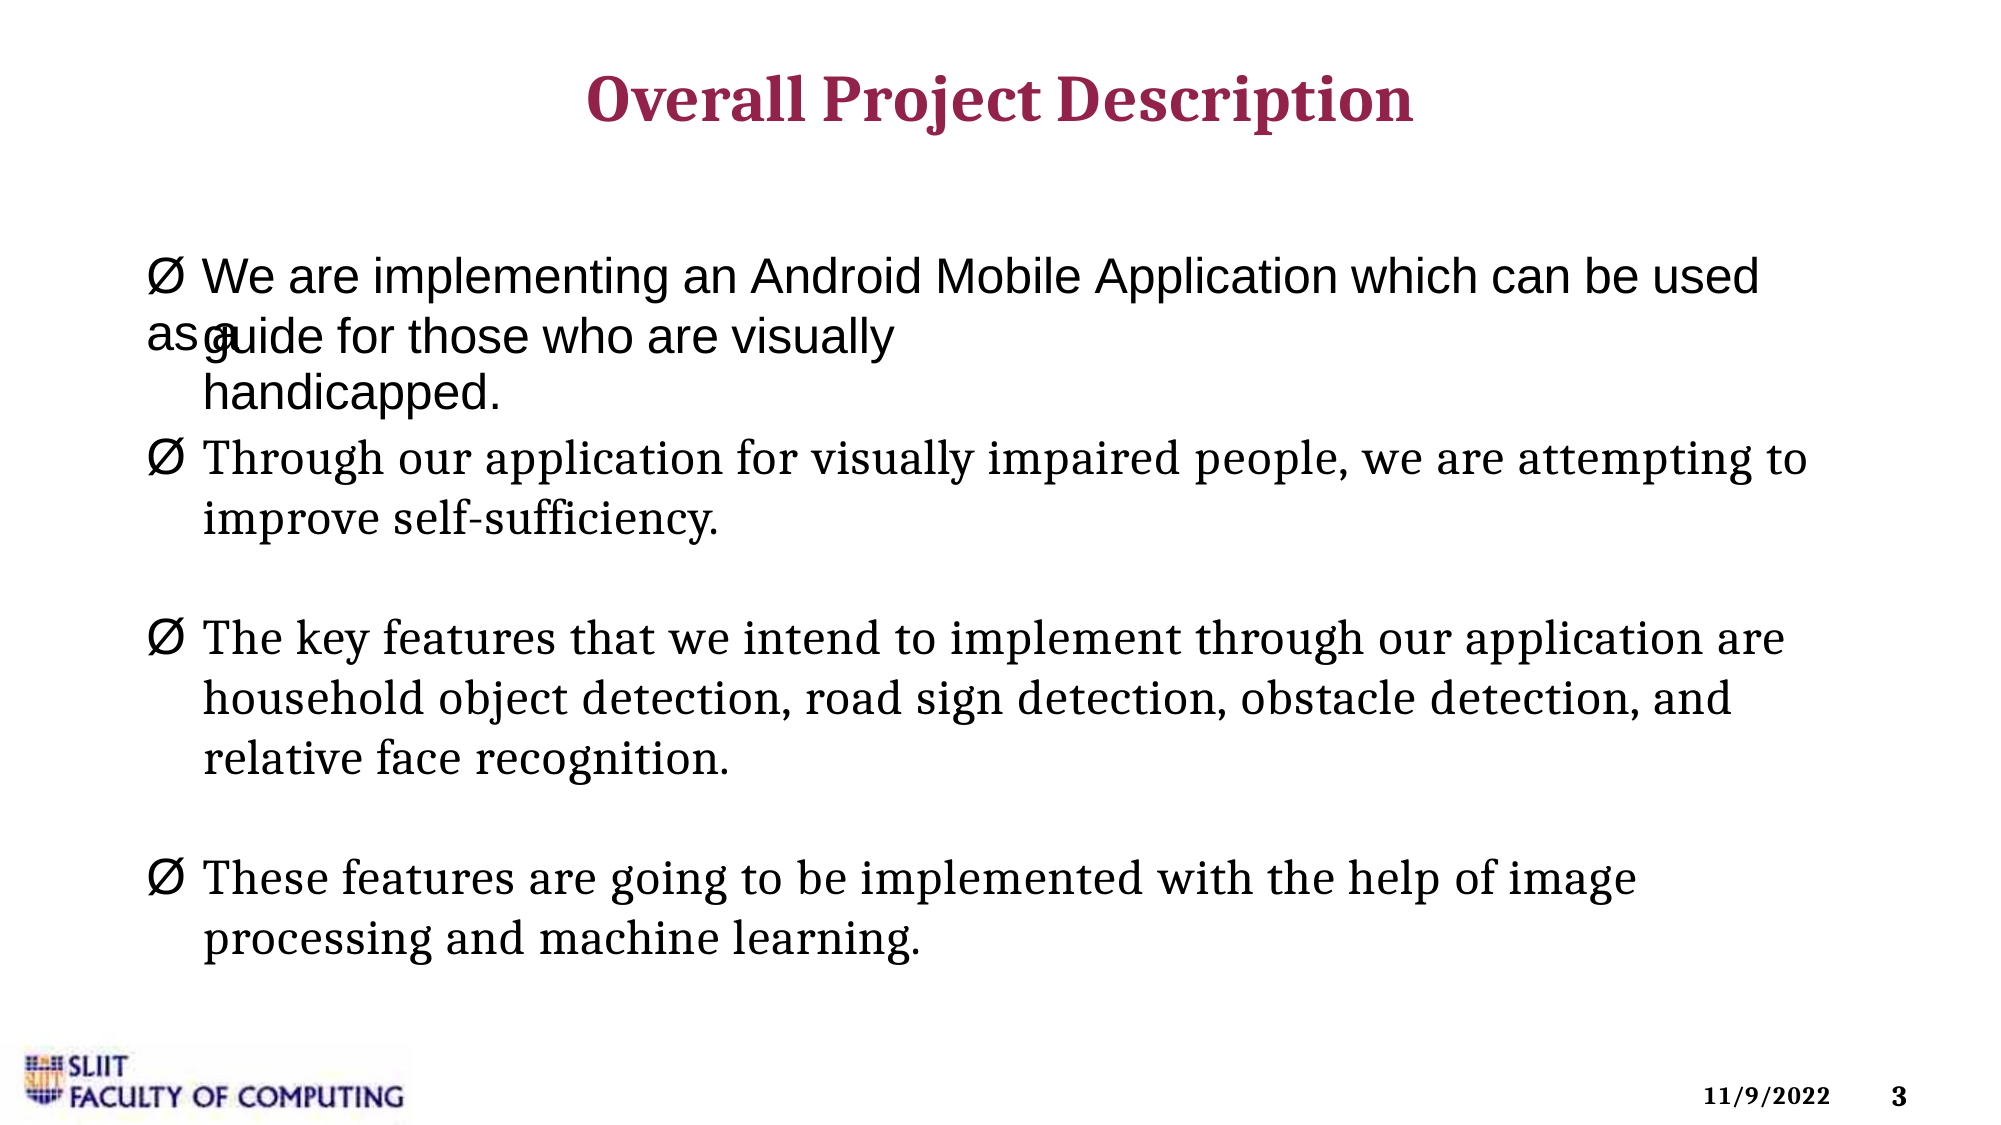

Overall Project Description
Ø We are implementing an Android Mobile Application which can be used as a
guide for those who are visually handicapped.
Ø Through our application for visually impaired people, we are attempting to
improve self-sufficiency.
Ø The key features that we intend to implement through our application are
household object detection, road sign detection, obstacle detection, and
relative face recognition.
Ø These features are going to be implemented with the help of image
processing and machine learning.
3
11/9/2022